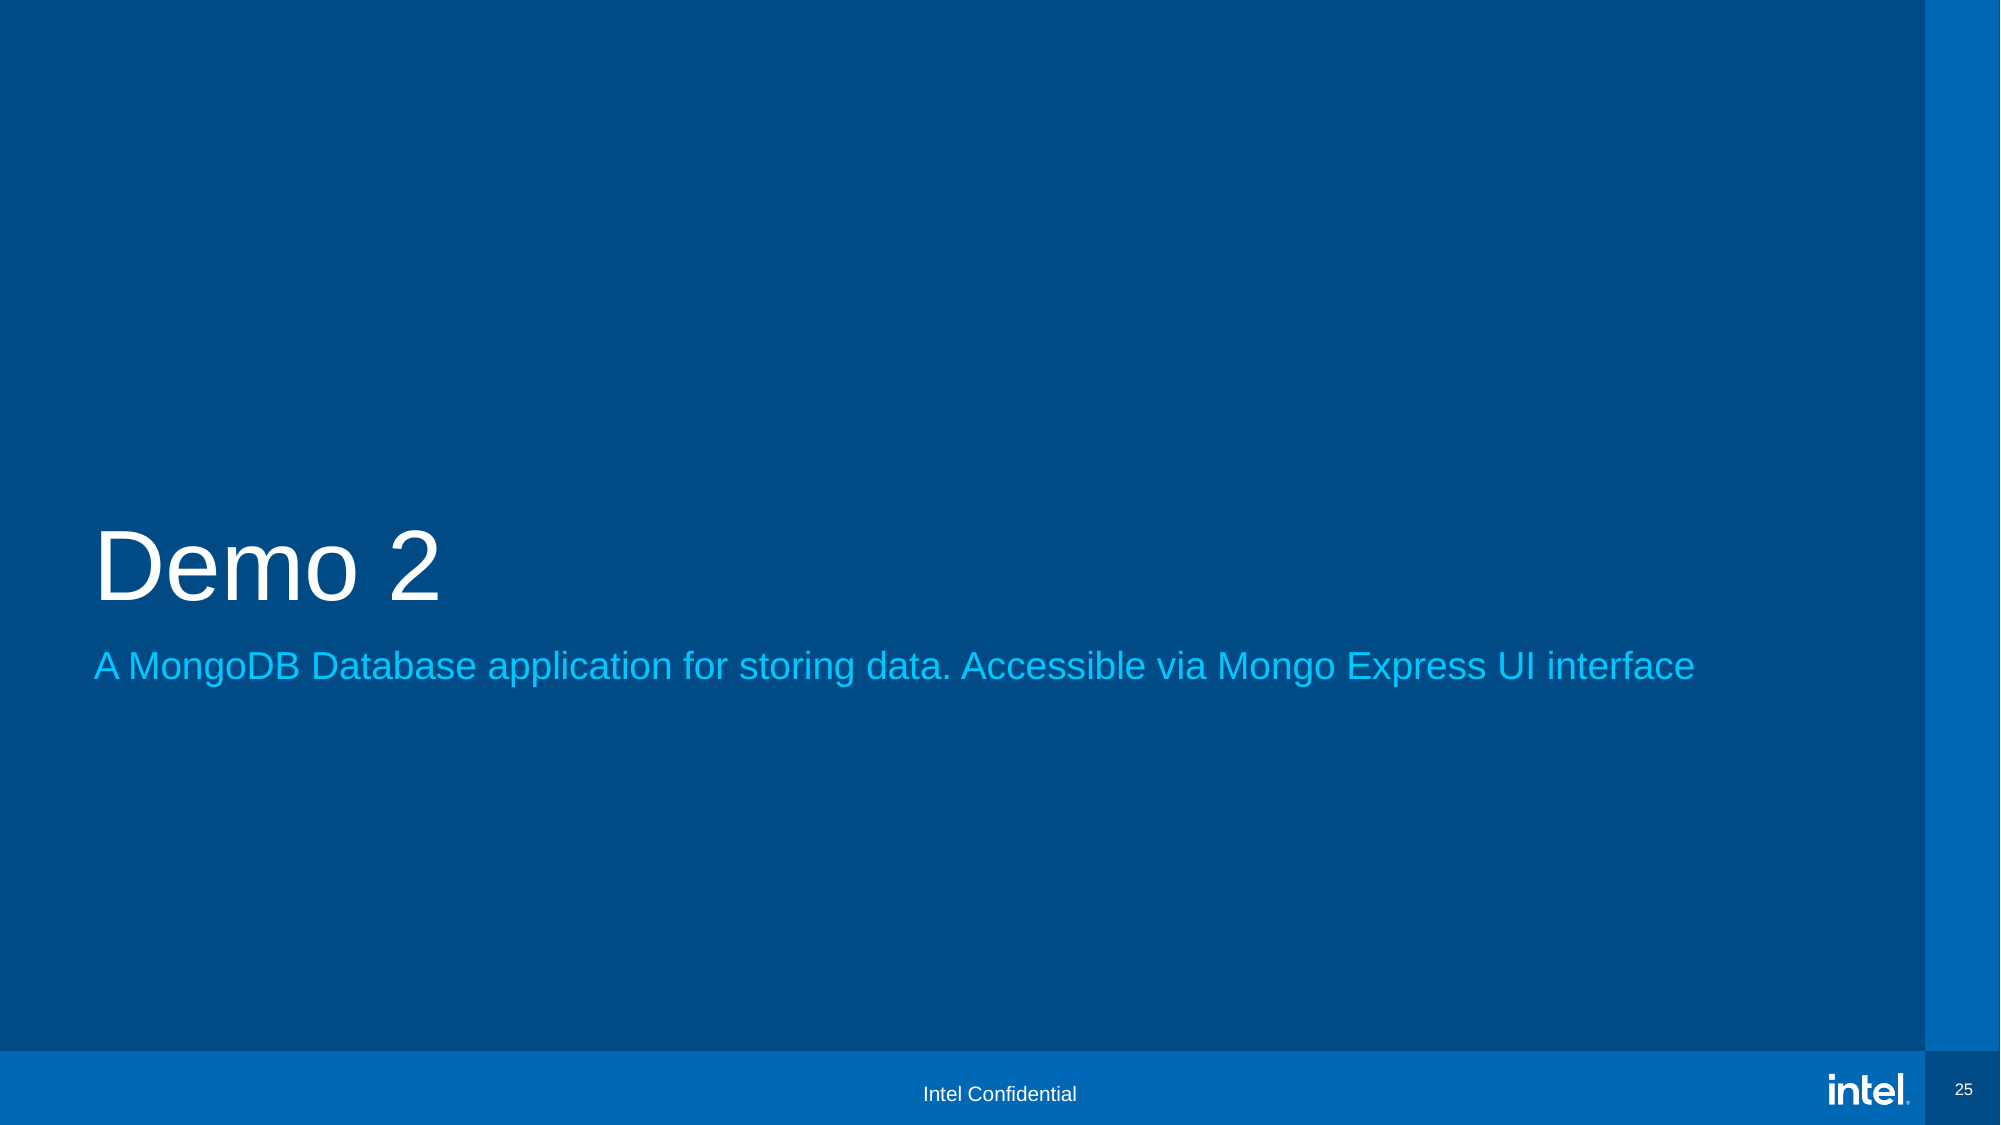

# Demo 2
A MongoDB Database application for storing data. Accessible via Mongo Express UI interface